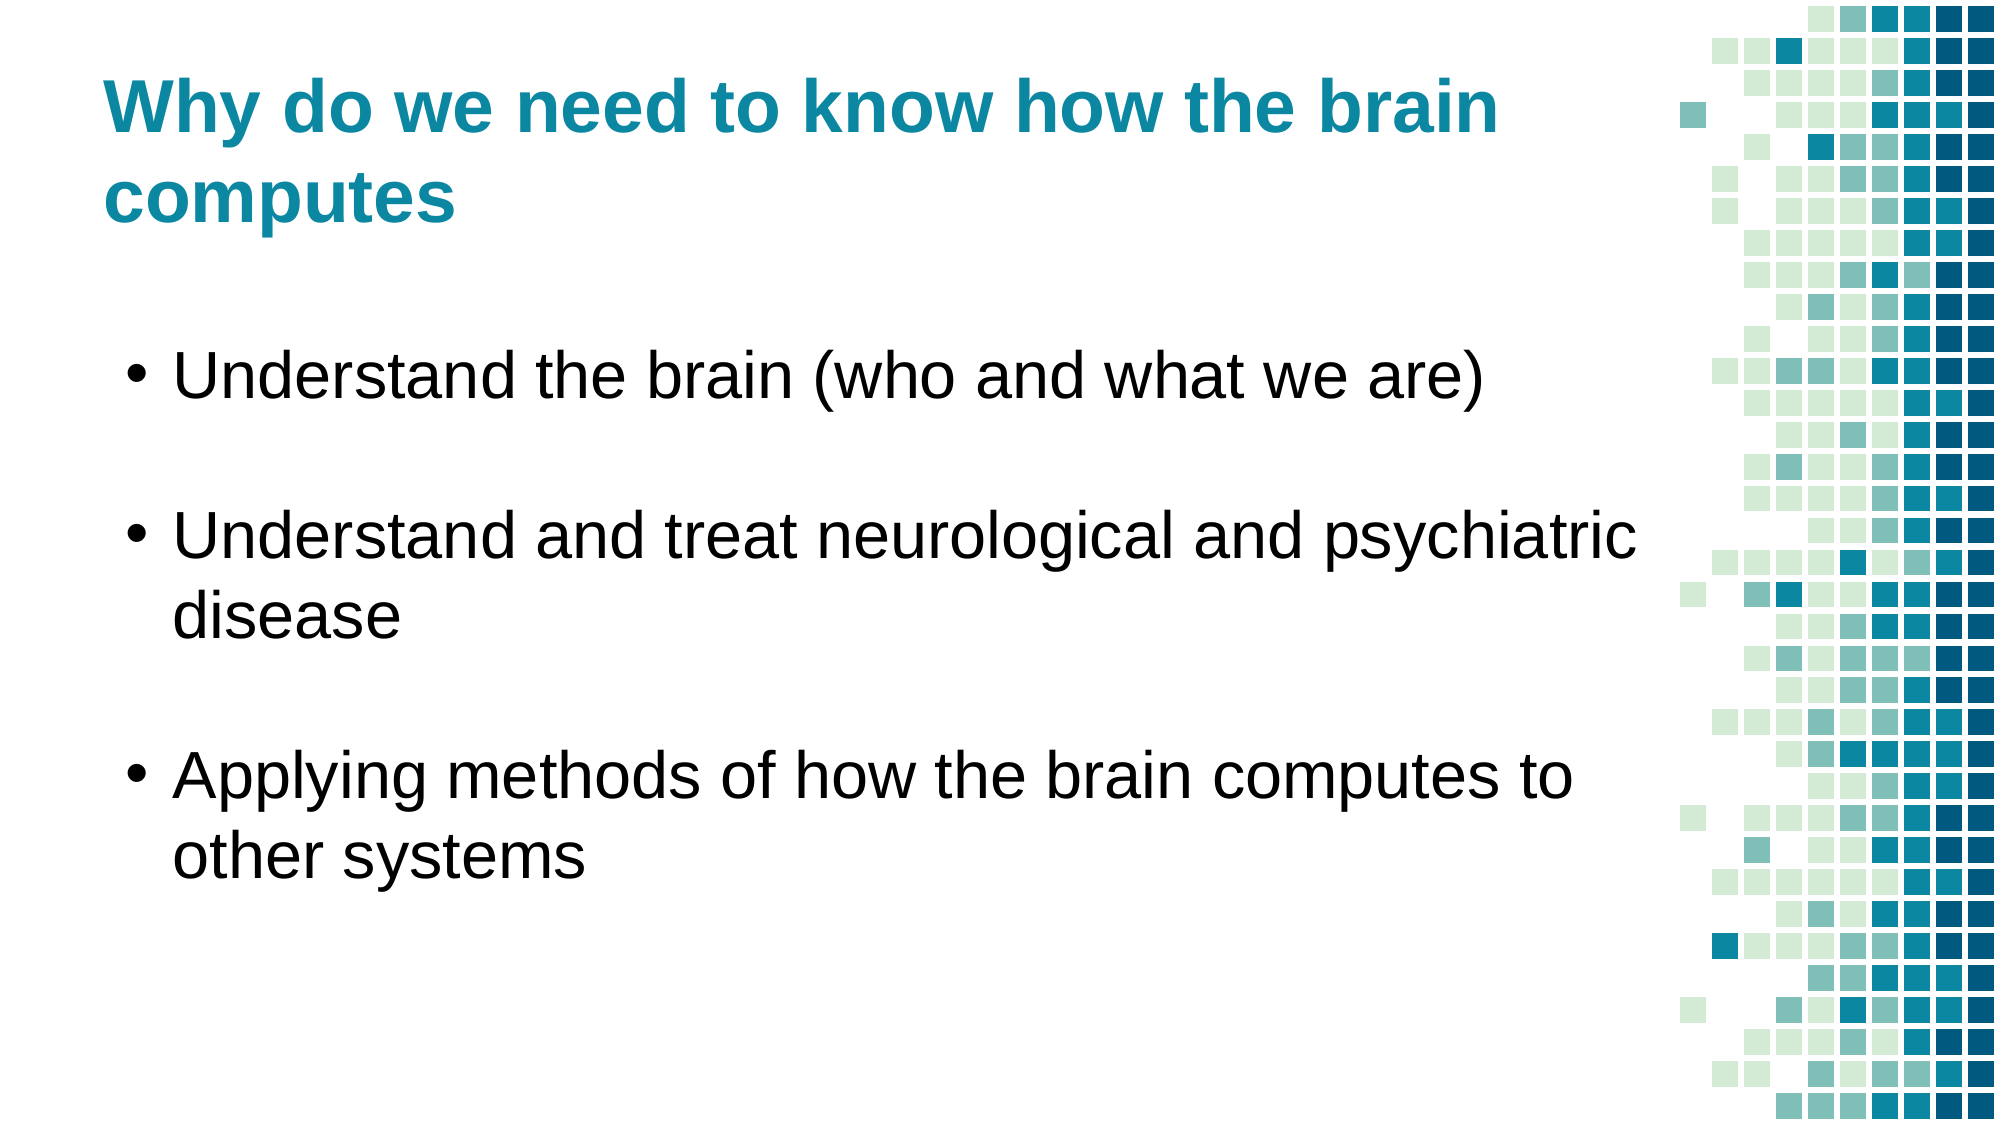

# Why do we need to know how the brain computes
Understand the brain (who and what we are)

Understand and treat neurological and psychiatric disease

Applying methods of how the brain computes to other systems